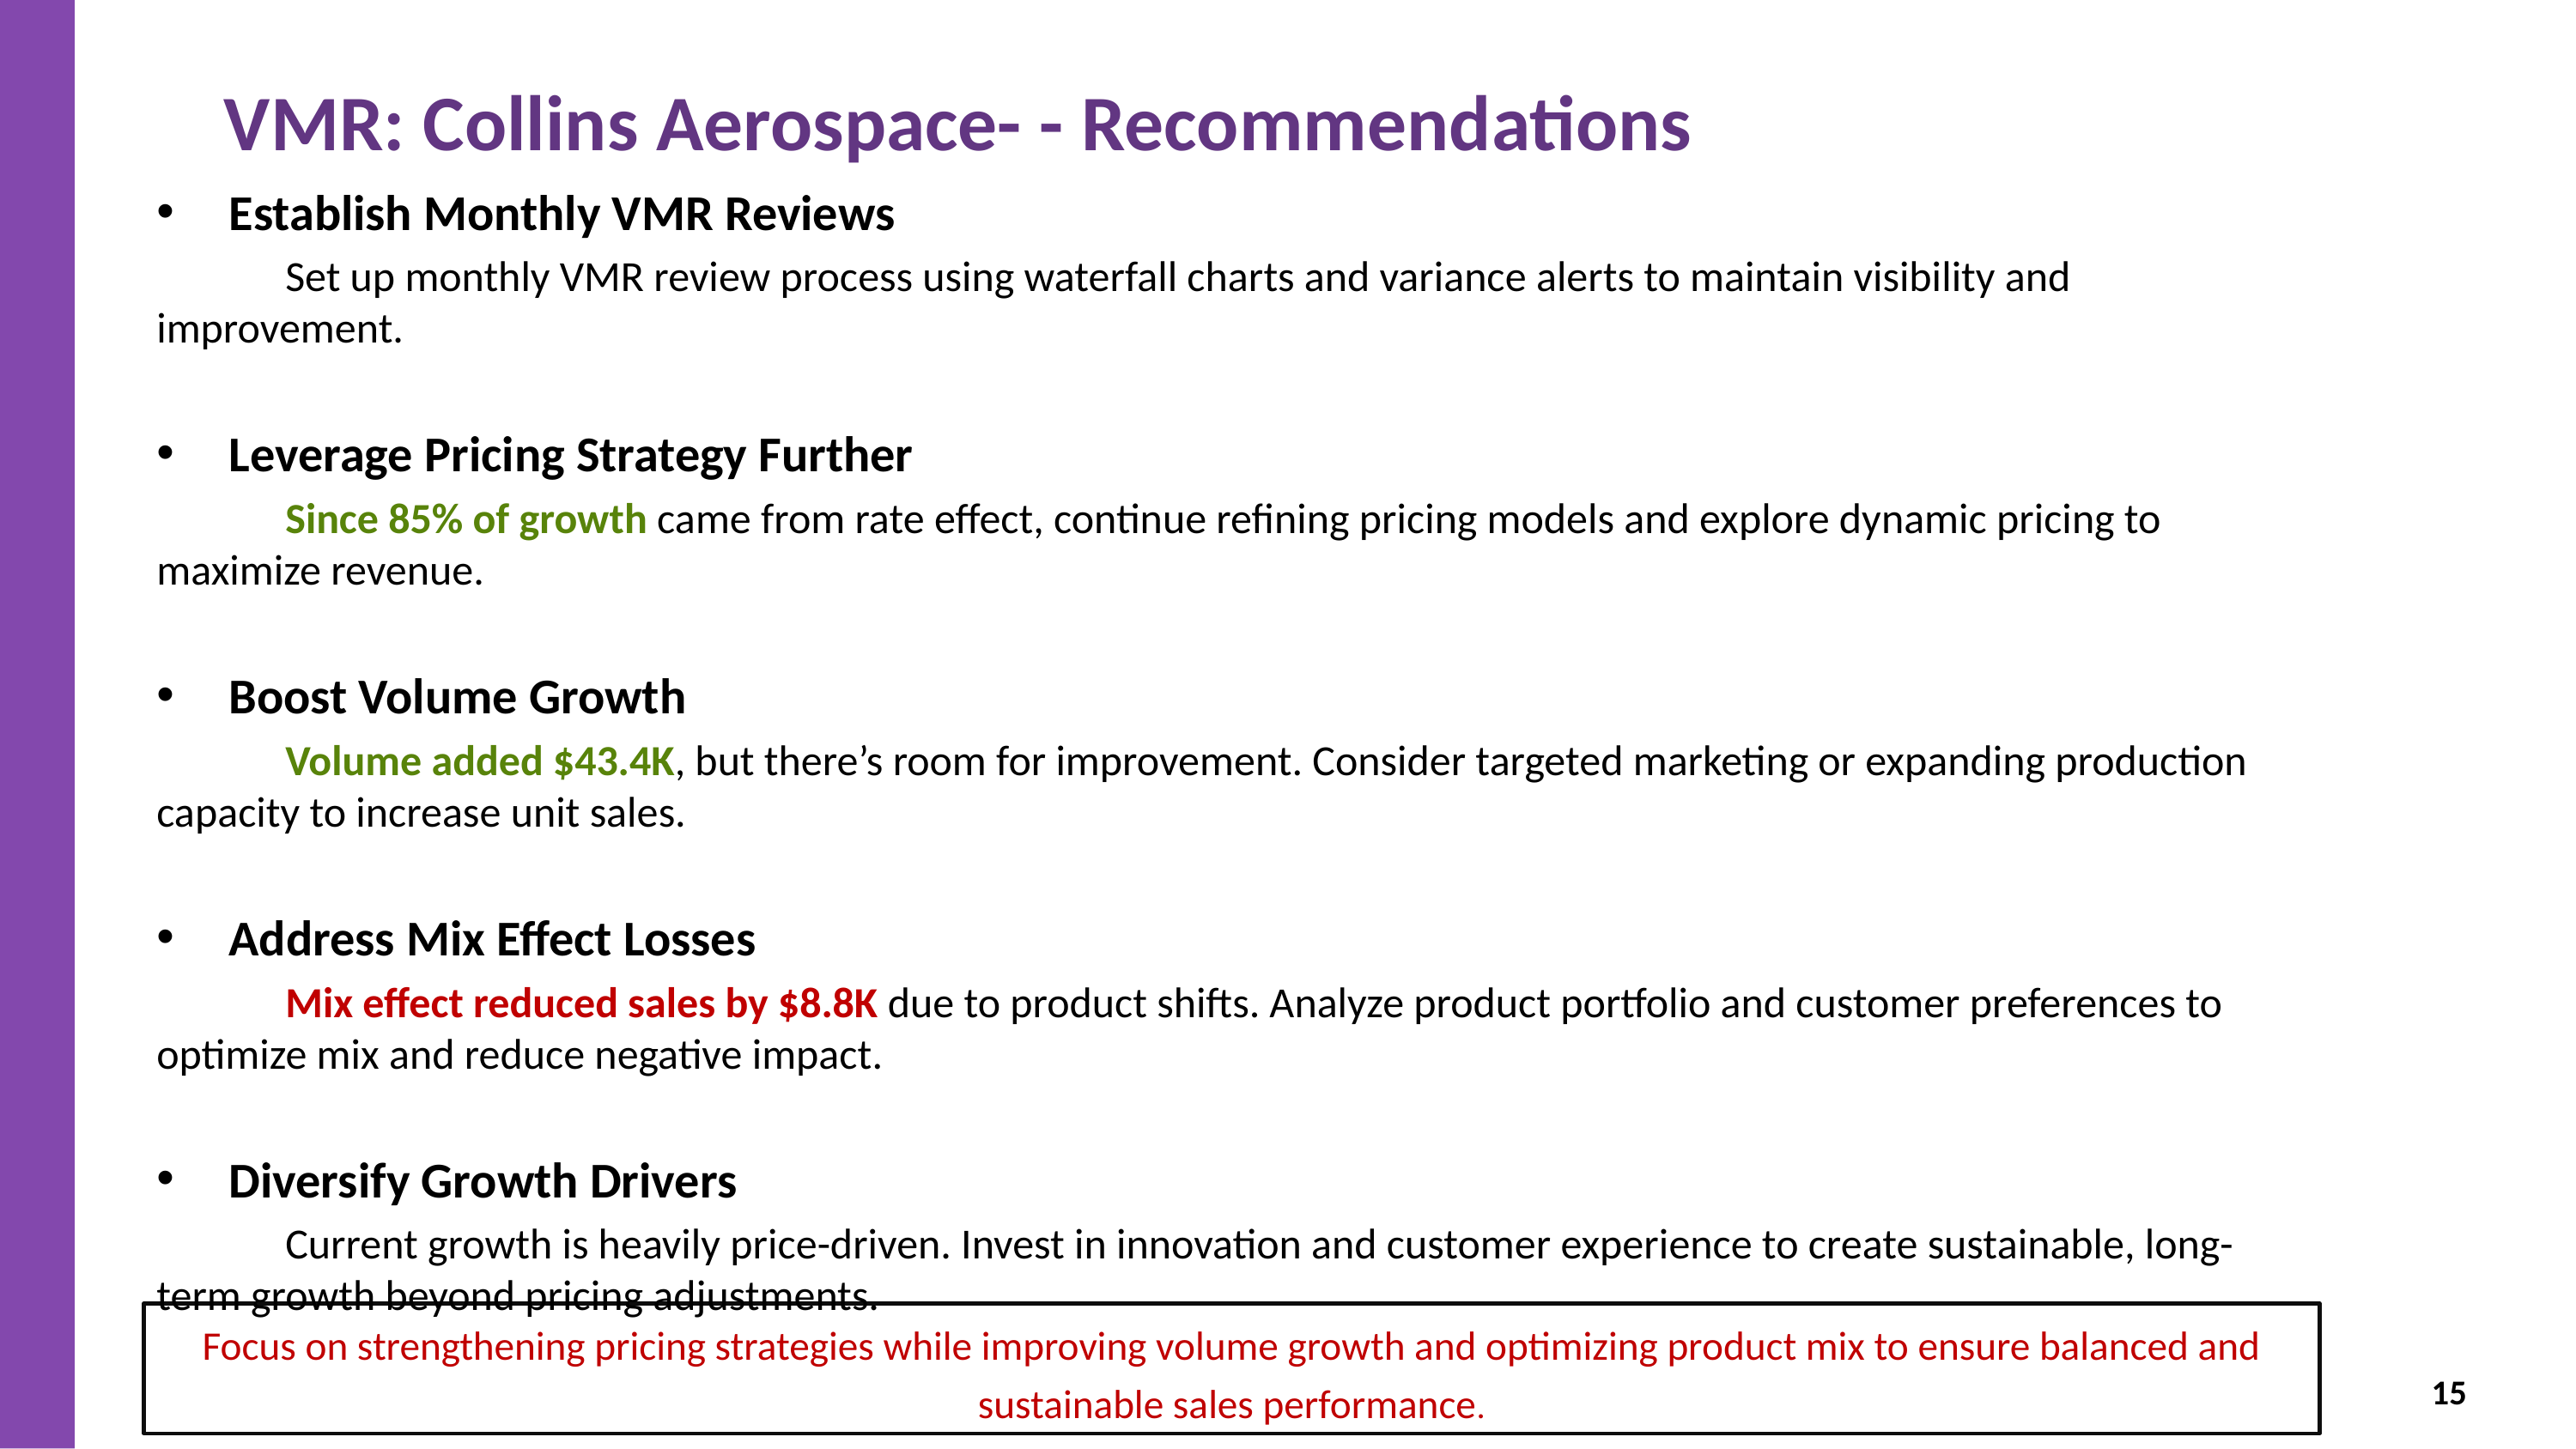

VMR: Collins Aerospace- - Recommendations
Establish Monthly VMR Reviews​
	Set up monthly VMR review process using waterfall charts and variance alerts to maintain visibility and improvement.

Leverage Pricing Strategy Further
	Since 85% of growth came from rate effect, continue refining pricing models and explore dynamic pricing to maximize revenue.

Boost Volume Growth
	Volume added $43.4K, but there’s room for improvement. Consider targeted marketing or expanding production capacity to increase unit sales.

Address Mix Effect Losses
	Mix effect reduced sales by $8.8K due to product shifts. Analyze product portfolio and customer preferences to optimize mix and reduce negative impact.

Diversify Growth Drivers
	Current growth is heavily price-driven. Invest in innovation and customer experience to create sustainable, long-term growth beyond pricing adjustments.

Focus on strengthening pricing strategies while improving volume growth and optimizing product mix to ensure balanced and sustainable sales performance.
15